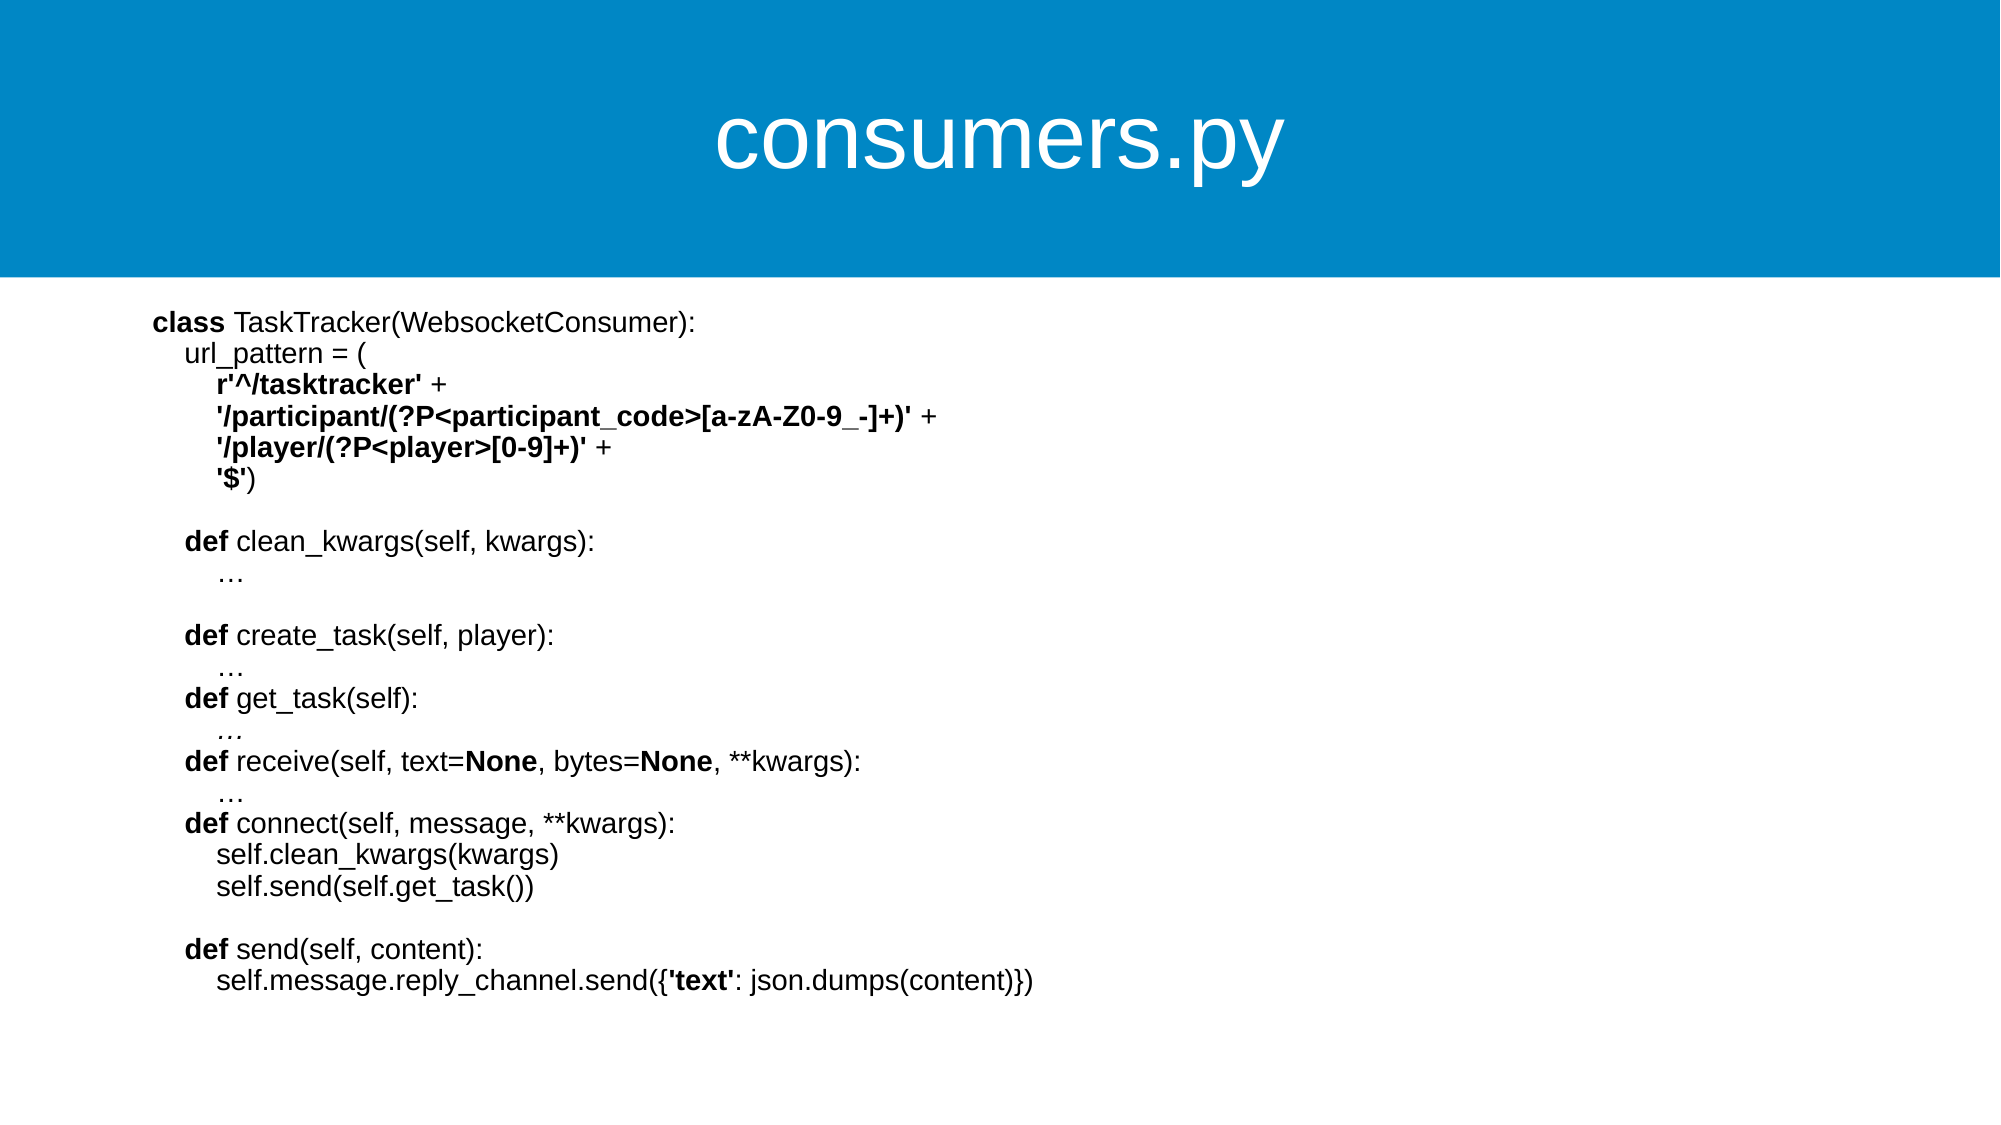

# consumers.py
class TaskTracker(WebsocketConsumer):
    url_pattern = (
        r'^/tasktracker' +
        '/participant/(?P<participant_code>[a-zA-Z0-9_-]+)' +
        '/player/(?P<player>[0-9]+)' +
        '$')
    def clean_kwargs(self, kwargs):
        …
    def create_task(self, player):
        …
    def get_task(self):
        …
    def receive(self, text=None, bytes=None, **kwargs):
        …
    def connect(self, message, **kwargs):
        self.clean_kwargs(kwargs)
        self.send(self.get_task())
    def send(self, content):
        self.message.reply_channel.send({'text': json.dumps(content)})